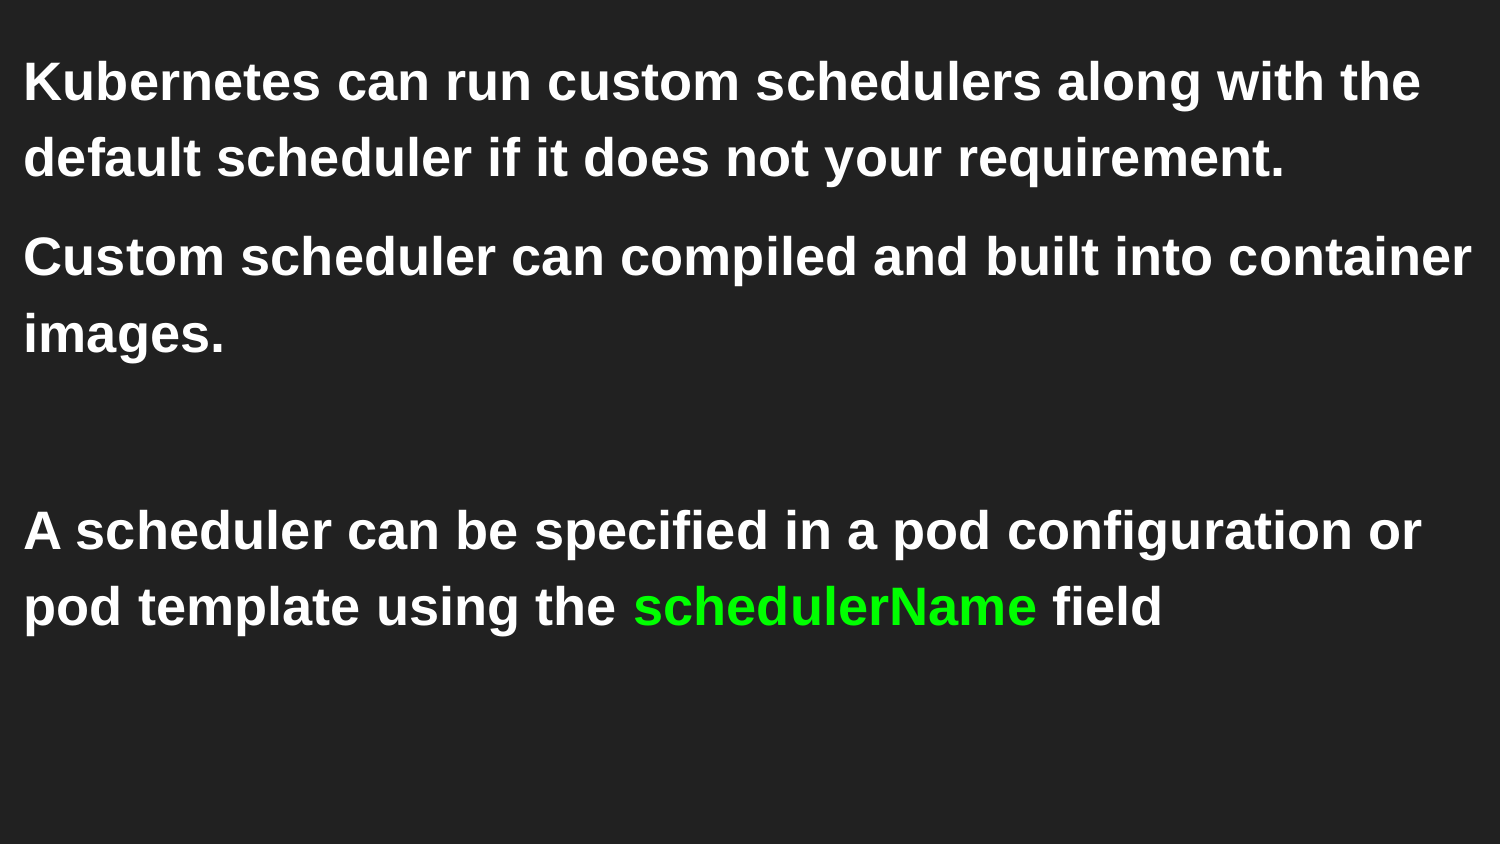

Kubernetes can run custom schedulers along with the default scheduler if it does not your requirement.
Custom scheduler can compiled and built into container images.

A scheduler can be specified in a pod configuration or pod template using the schedulerName field